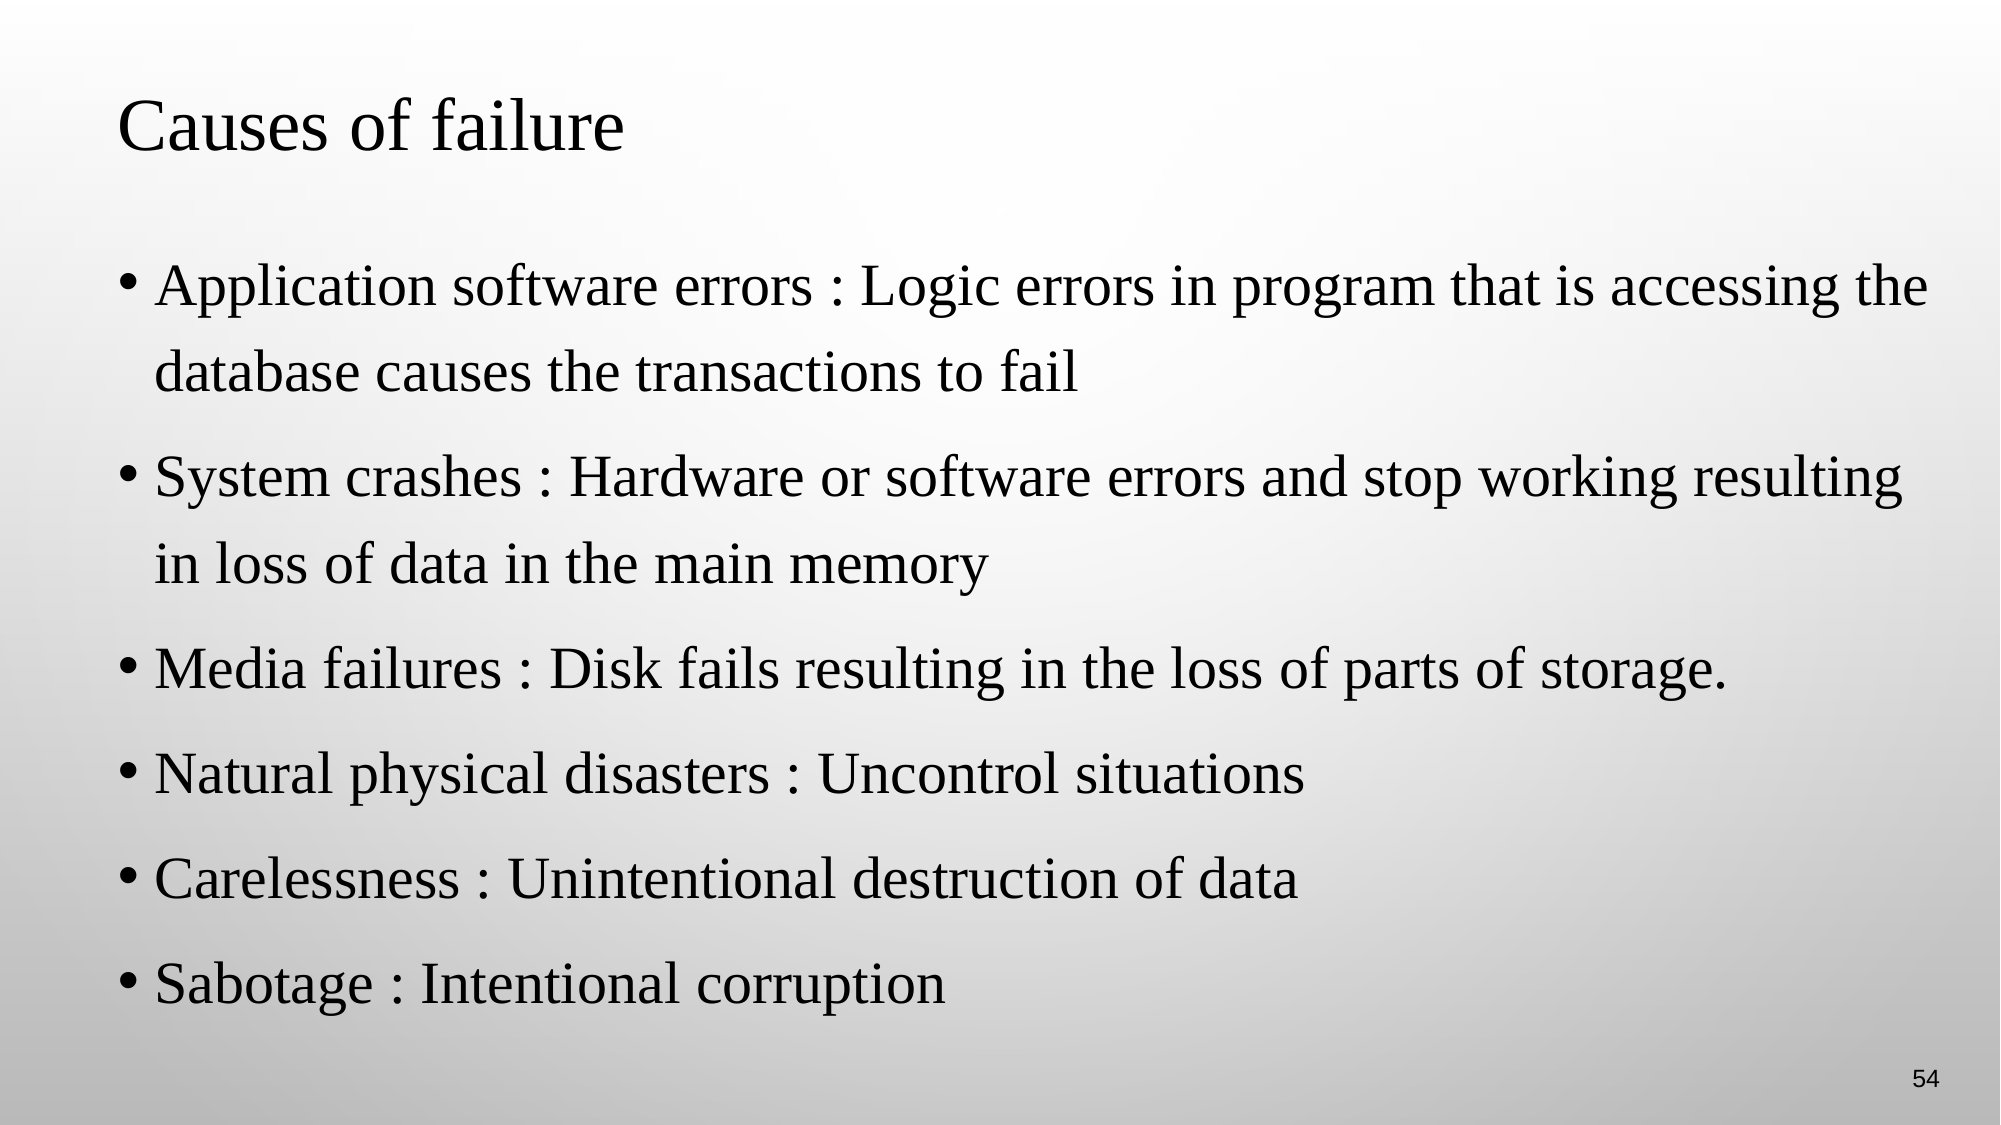

# Causes of failure
Application software errors : Logic errors in program that is accessing the database causes the transactions to fail
System crashes : Hardware or software errors and stop working resulting in loss of data in the main memory
Media failures : Disk fails resulting in the loss of parts of storage.
Natural physical disasters : Uncontrol situations
Carelessness : Unintentional destruction of data
Sabotage : Intentional corruption
54